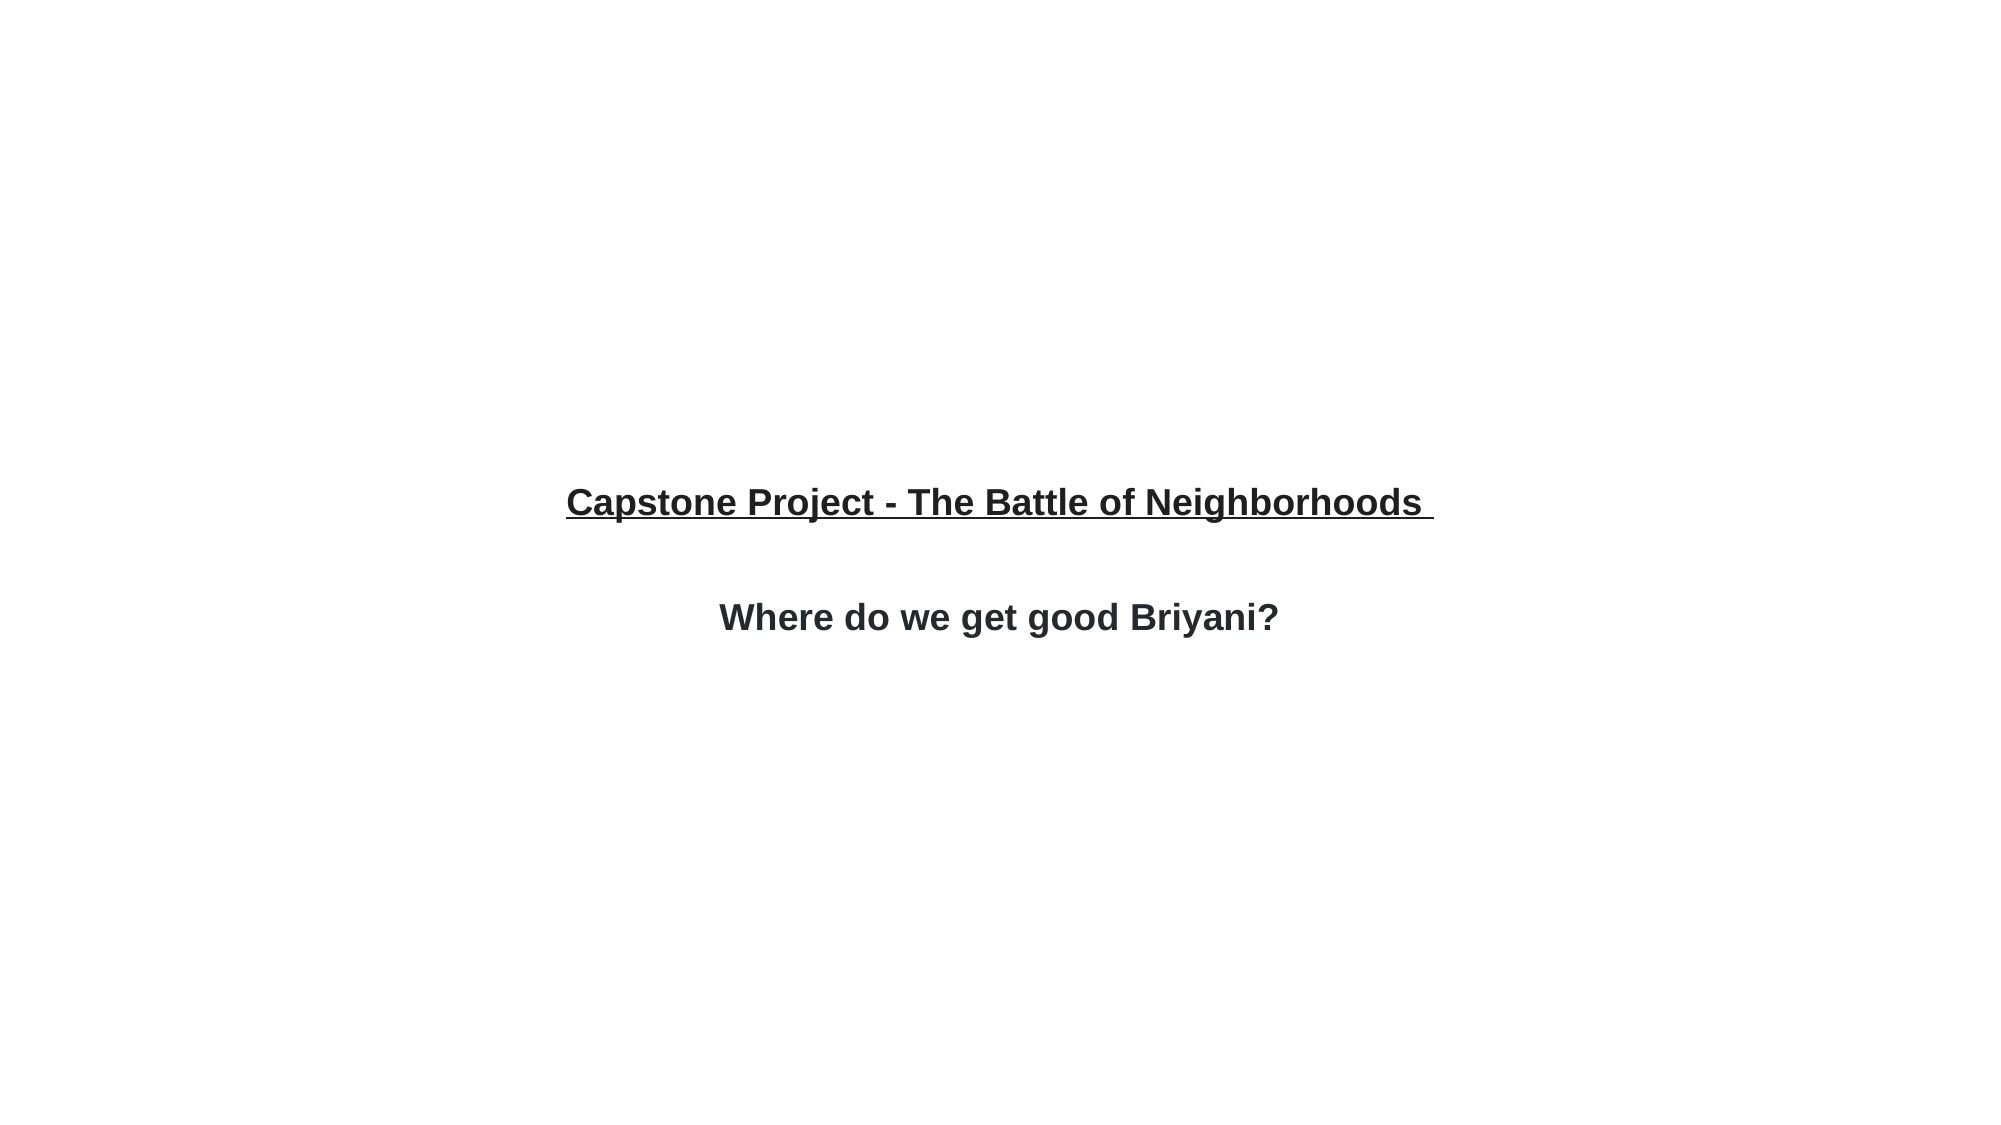

# Capstone Project - The Battle of Neighborhoods
Where do we get good Briyani?